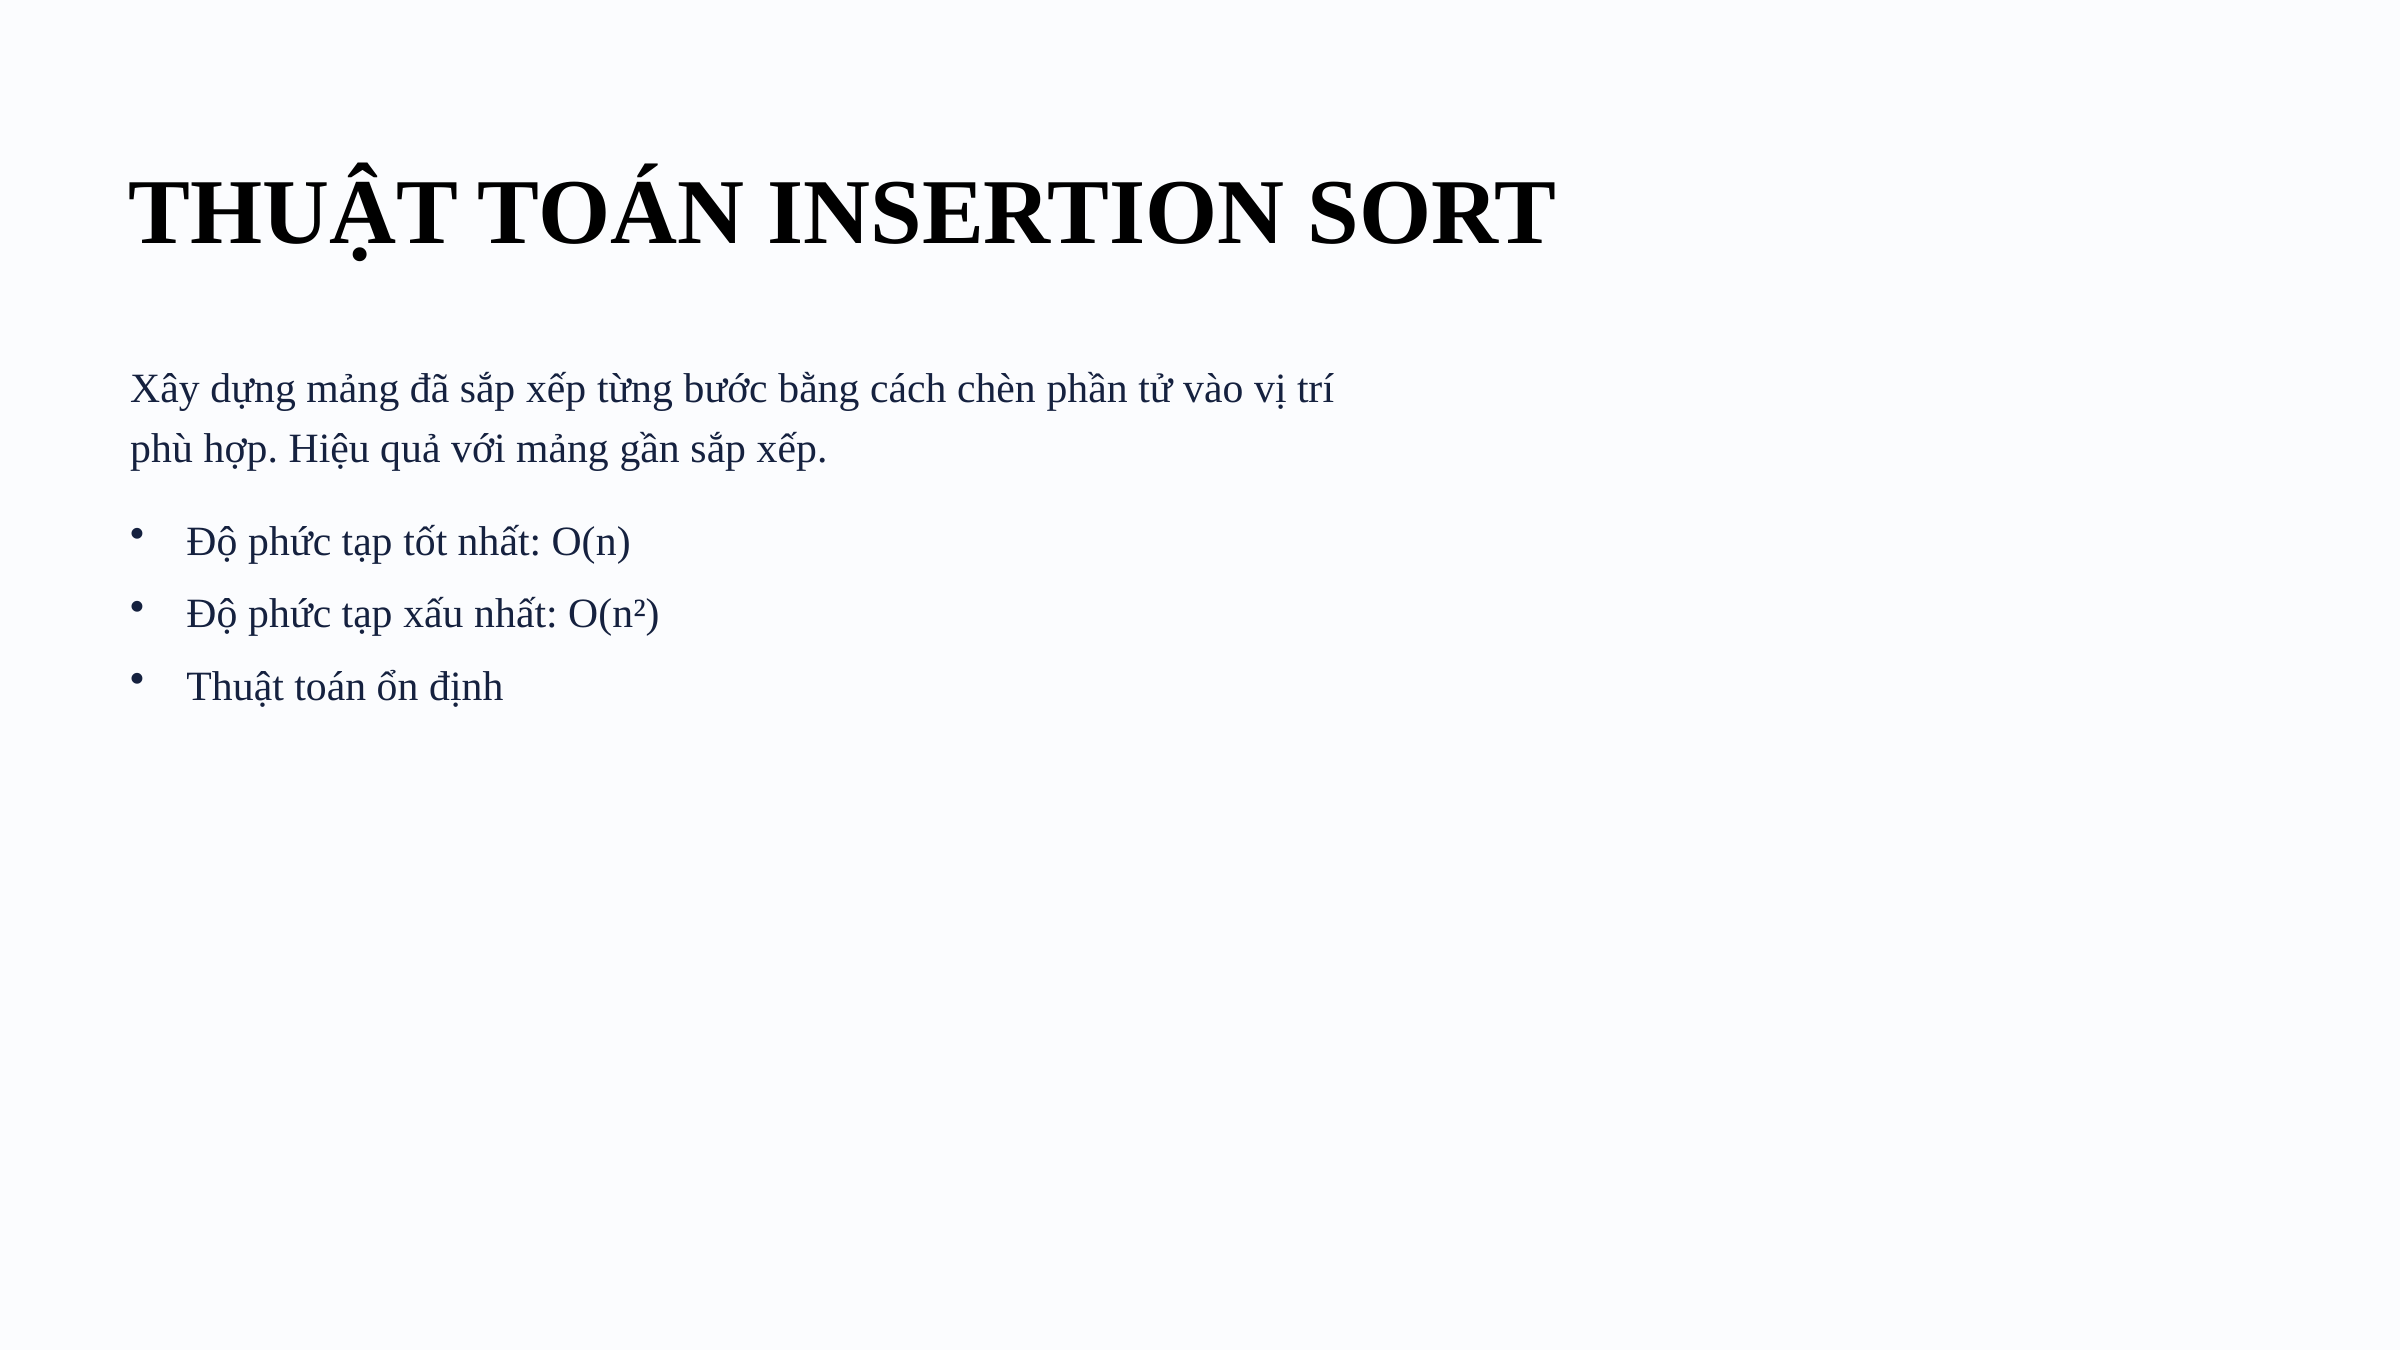

THUẬT TOÁN INSERTION SORT
Xây dựng mảng đã sắp xếp từng bước bằng cách chèn phần tử vào vị trí phù hợp. Hiệu quả với mảng gần sắp xếp.
Độ phức tạp tốt nhất: O(n)
Độ phức tạp xấu nhất: O(n²)
Thuật toán ổn định